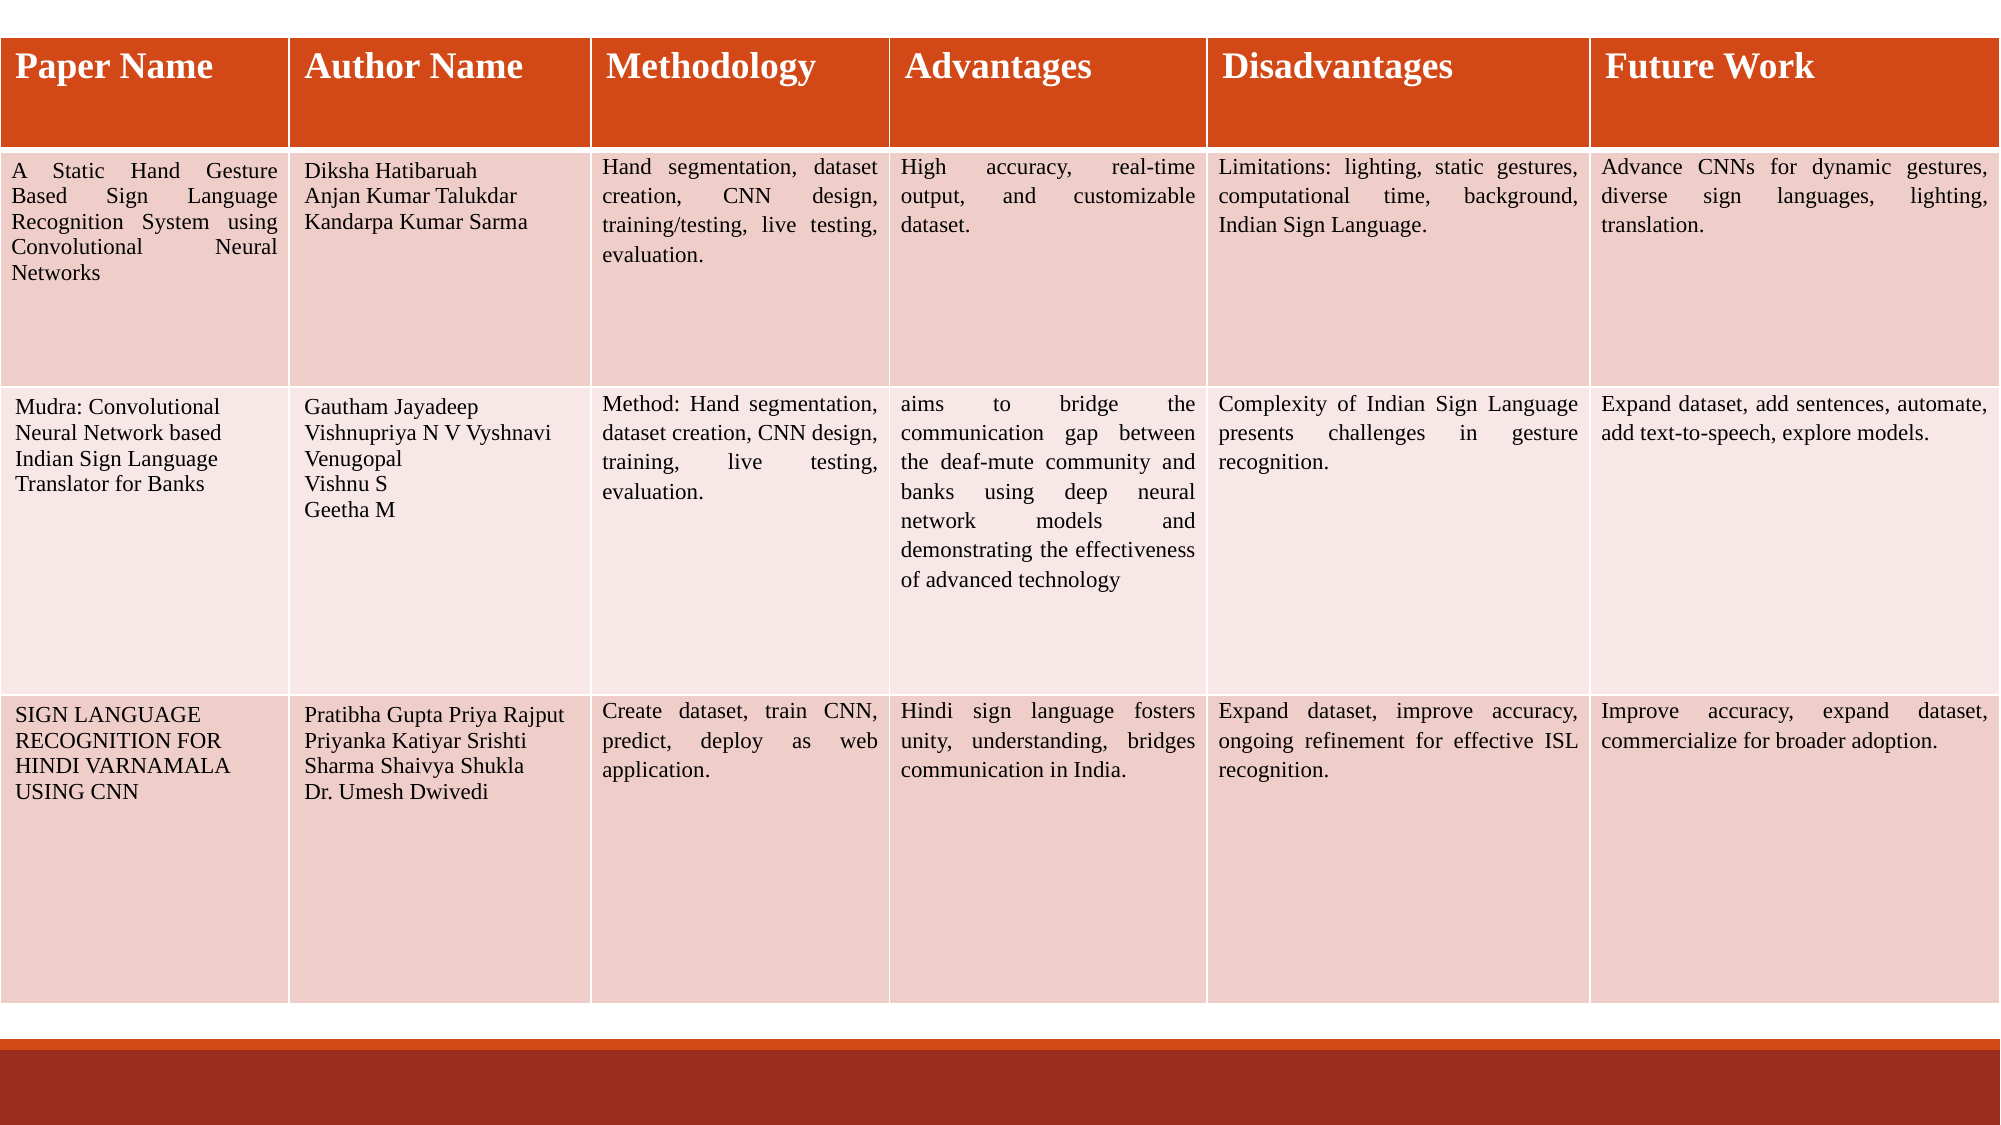

| Paper Name | Author Name | Methodology | Advantages | Disadvantages | Future Work |
| --- | --- | --- | --- | --- | --- |
| A Static Hand Gesture Based Sign Language Recognition System using Convolutional Neural Networks | Diksha Hatibaruah Anjan Kumar Talukdar Kandarpa Kumar Sarma | Hand segmentation, dataset creation, CNN design, training/testing, live testing, evaluation. | High accuracy, real-time output, and customizable dataset. | Limitations: lighting, static gestures, computational time, background, Indian Sign Language. | Advance CNNs for dynamic gestures, diverse sign languages, lighting, translation. |
| Mudra: Convolutional Neural Network based Indian Sign Language Translator for Banks | Gautham Jayadeep Vishnupriya N V Vyshnavi Venugopal Vishnu S Geetha M | Method: Hand segmentation, dataset creation, CNN design, training, live testing, evaluation. | aims to bridge the communication gap between the deaf-mute community and banks using deep neural network models and demonstrating the effectiveness of advanced technology | Complexity of Indian Sign Language presents challenges in gesture recognition. | Expand dataset, add sentences, automate, add text-to-speech, explore models. |
| SIGN LANGUAGE RECOGNITION FOR HINDI VARNAMALA USING CNN | Pratibha Gupta Priya Rajput Priyanka Katiyar Srishti Sharma Shaivya Shukla Dr. Umesh Dwivedi | Create dataset, train CNN, predict, deploy as web application. | Hindi sign language fosters unity, understanding, bridges communication in India. | Expand dataset, improve accuracy, ongoing refinement for effective ISL recognition. | Improve accuracy, expand dataset, commercialize for broader adoption. |
6